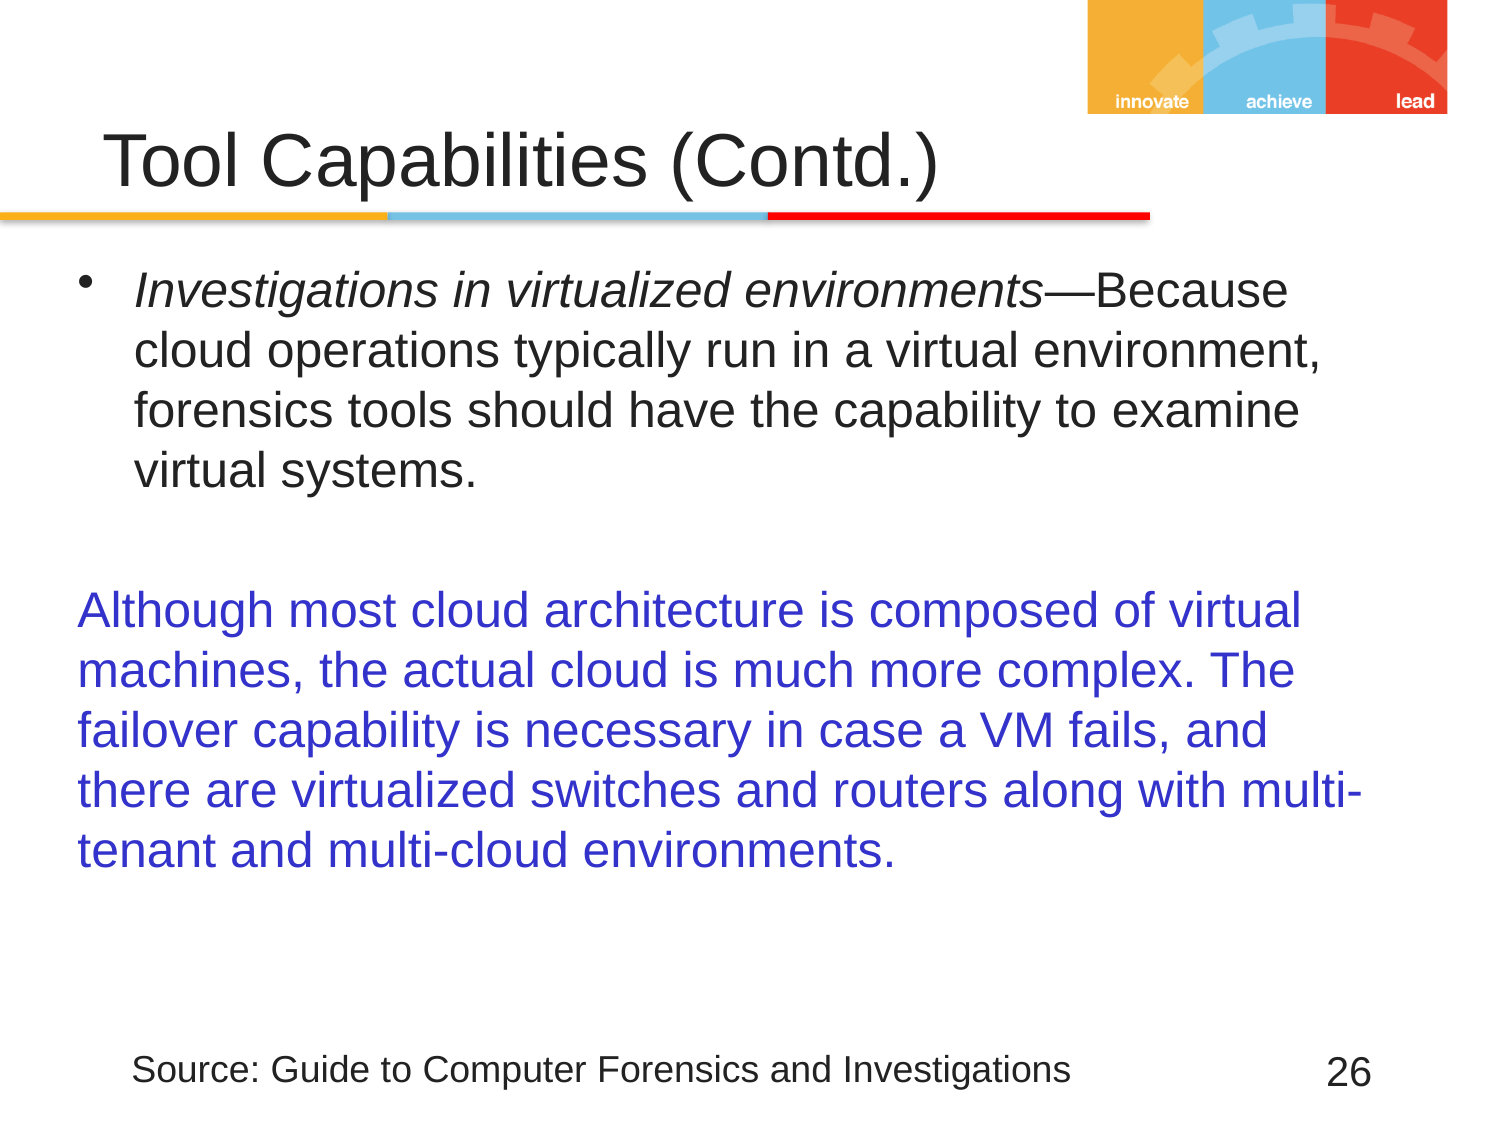

# Tool Capabilities (Contd.)
Investigations in virtualized environments—Because cloud operations typically run in a virtual environment, forensics tools should have the capability to examine virtual systems.

Although most cloud architecture is composed of virtual machines, the actual cloud is much more complex. The failover capability is necessary in case a VM fails, and there are virtualized switches and routers along with multi-tenant and multi-cloud environments.
Source: Guide to Computer Forensics and Investigations
26